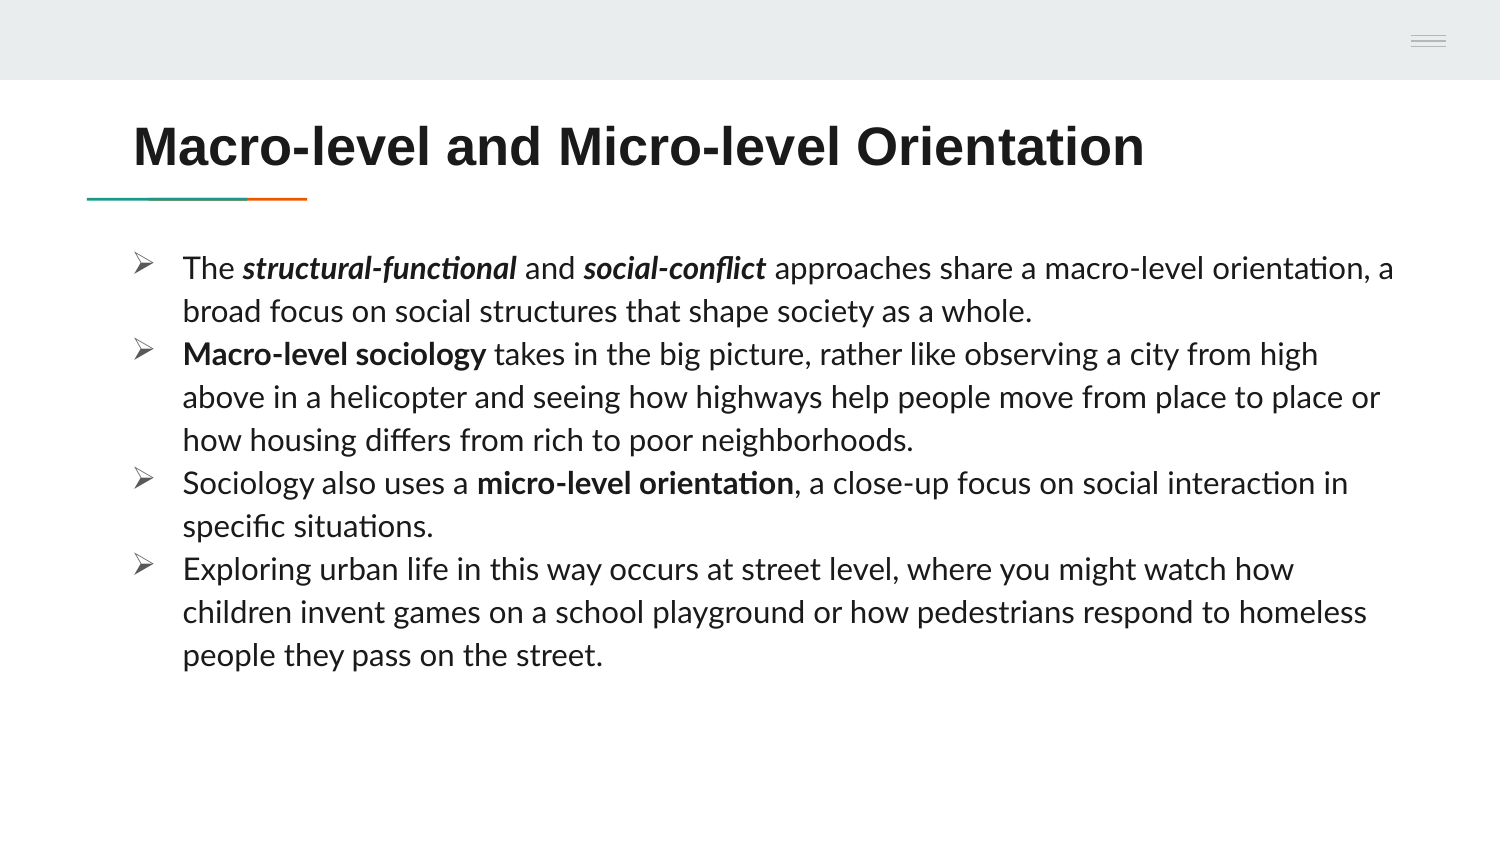

# Macro-level and Micro-level Orientation
The structural-functional and social-conflict approaches share a macro-level orientation, a broad focus on social structures that shape society as a whole.
Macro-level sociology takes in the big picture, rather like observing a city from high above in a helicopter and seeing how highways help people move from place to place or how housing differs from rich to poor neighborhoods.
Sociology also uses a micro-level orientation, a close-up focus on social interaction in specific situations.
Exploring urban life in this way occurs at street level, where you might watch how children invent games on a school playground or how pedestrians respond to homeless people they pass on the street.